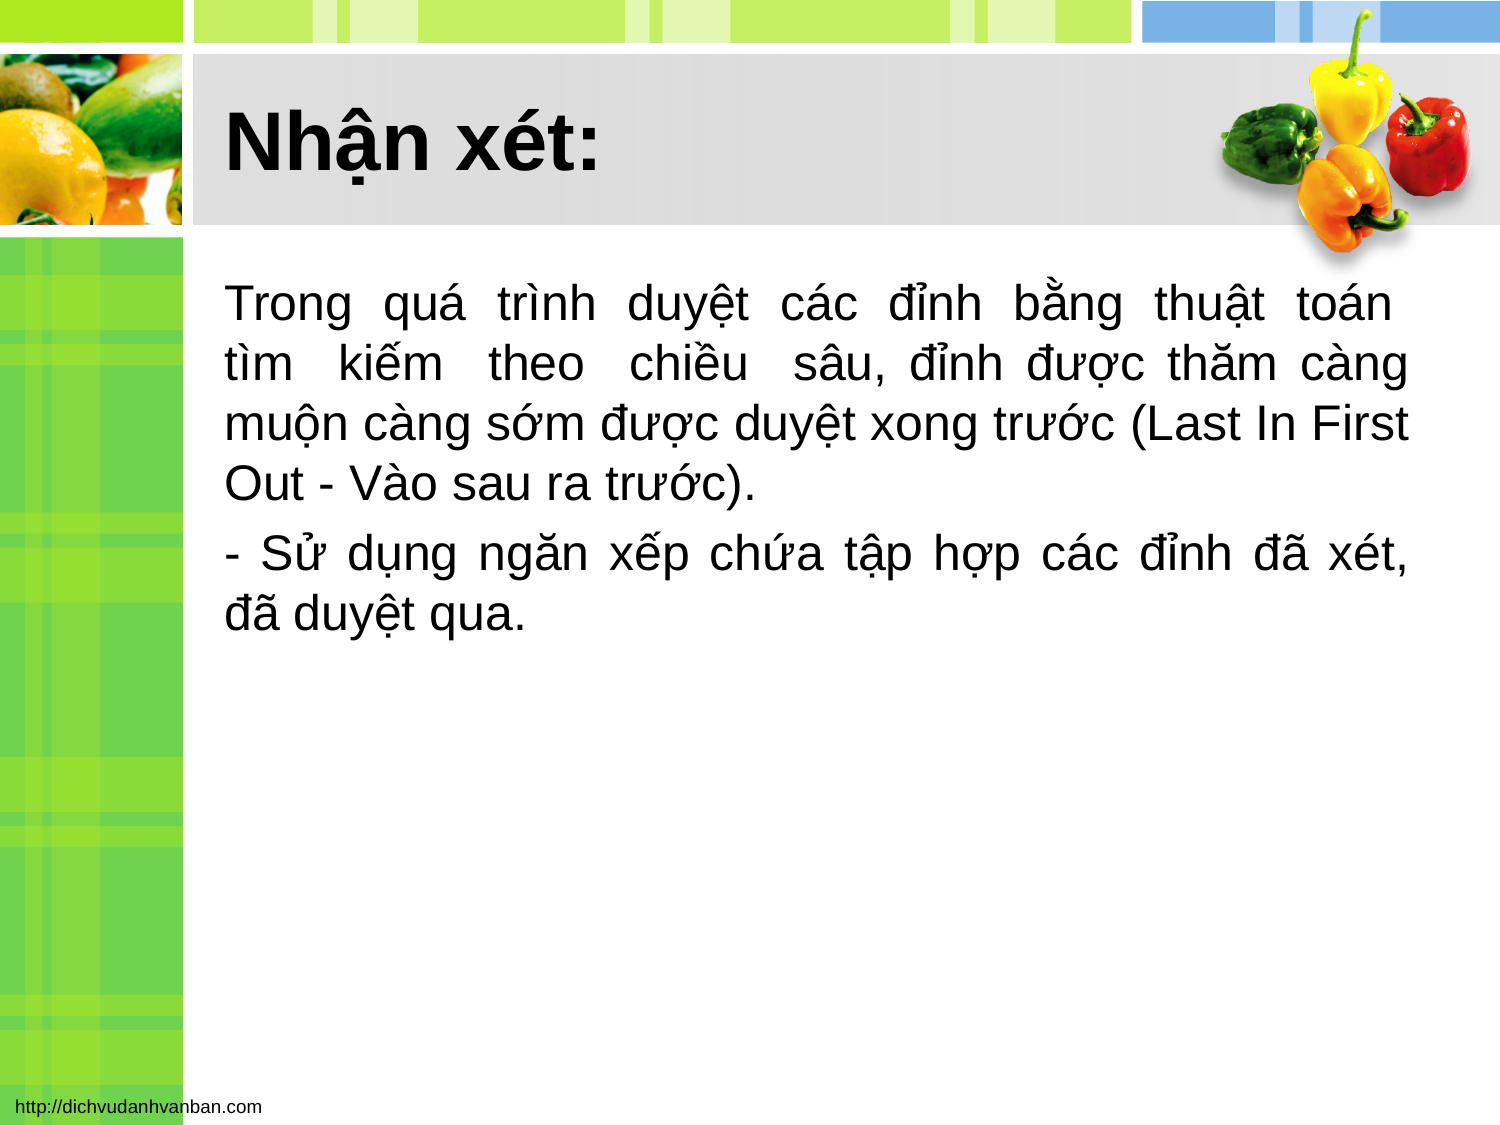

# Nhận xét:
Trong  quá  trình  duyệt  các  đỉnh  bằng  thuật  toán  tìm  kiếm  theo  chiều  sâu, đỉnh được thăm càng muộn càng sớm được duyệt xong trước (Last In First Out - Vào sau ra trước).
- Sử dụng ngăn xếp chứa tập hợp các đỉnh đã xét, đã duyệt qua.